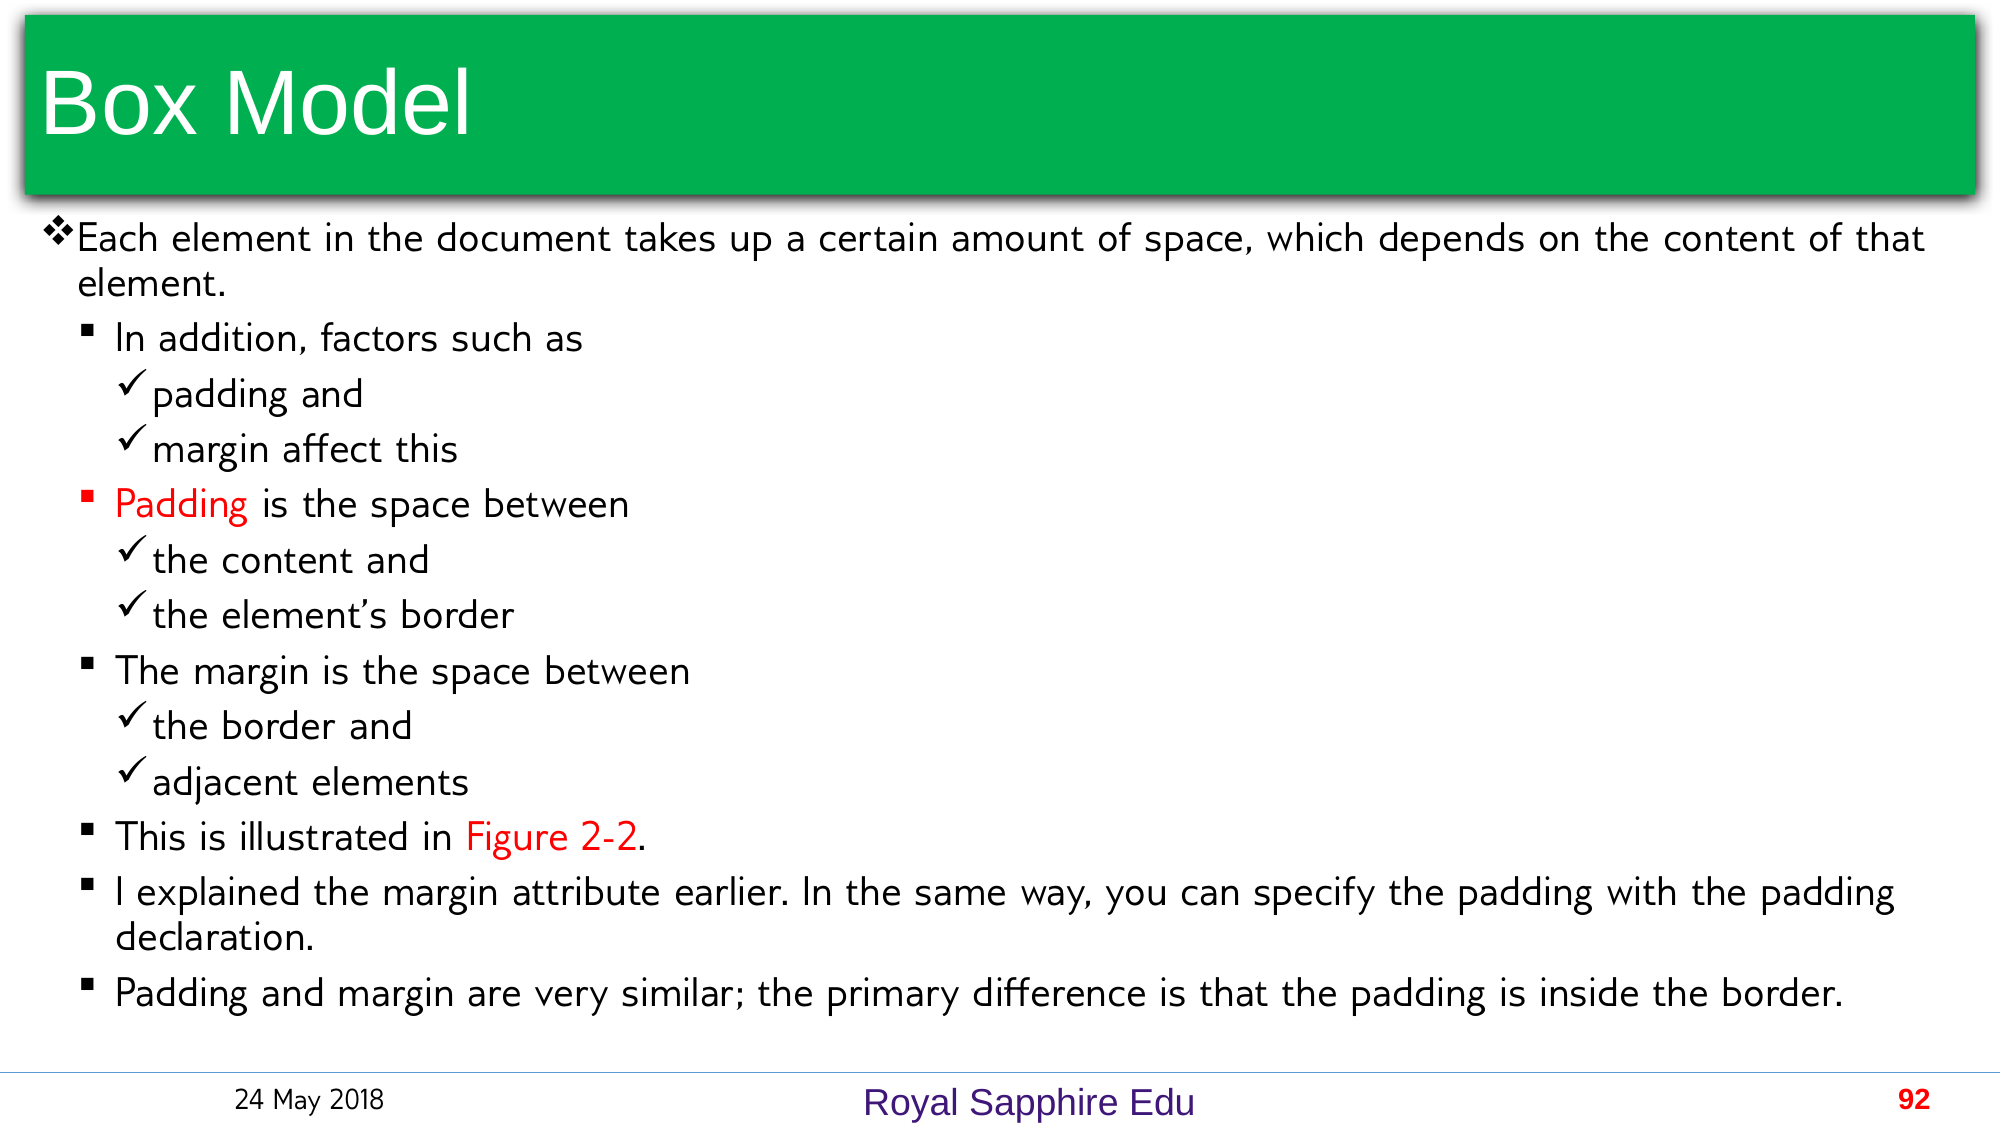

# Box Model
Each element in the document takes up a certain amount of space, which depends on the content of that element.
In addition, factors such as
padding and
margin affect this
Padding is the space between
the content and
the element’s border
The margin is the space between
the border and
adjacent elements
This is illustrated in Figure 2-2.
I explained the margin attribute earlier. In the same way, you can specify the padding with the padding declaration.
Padding and margin are very similar; the primary difference is that the padding is inside the border.
24 May 2018
92